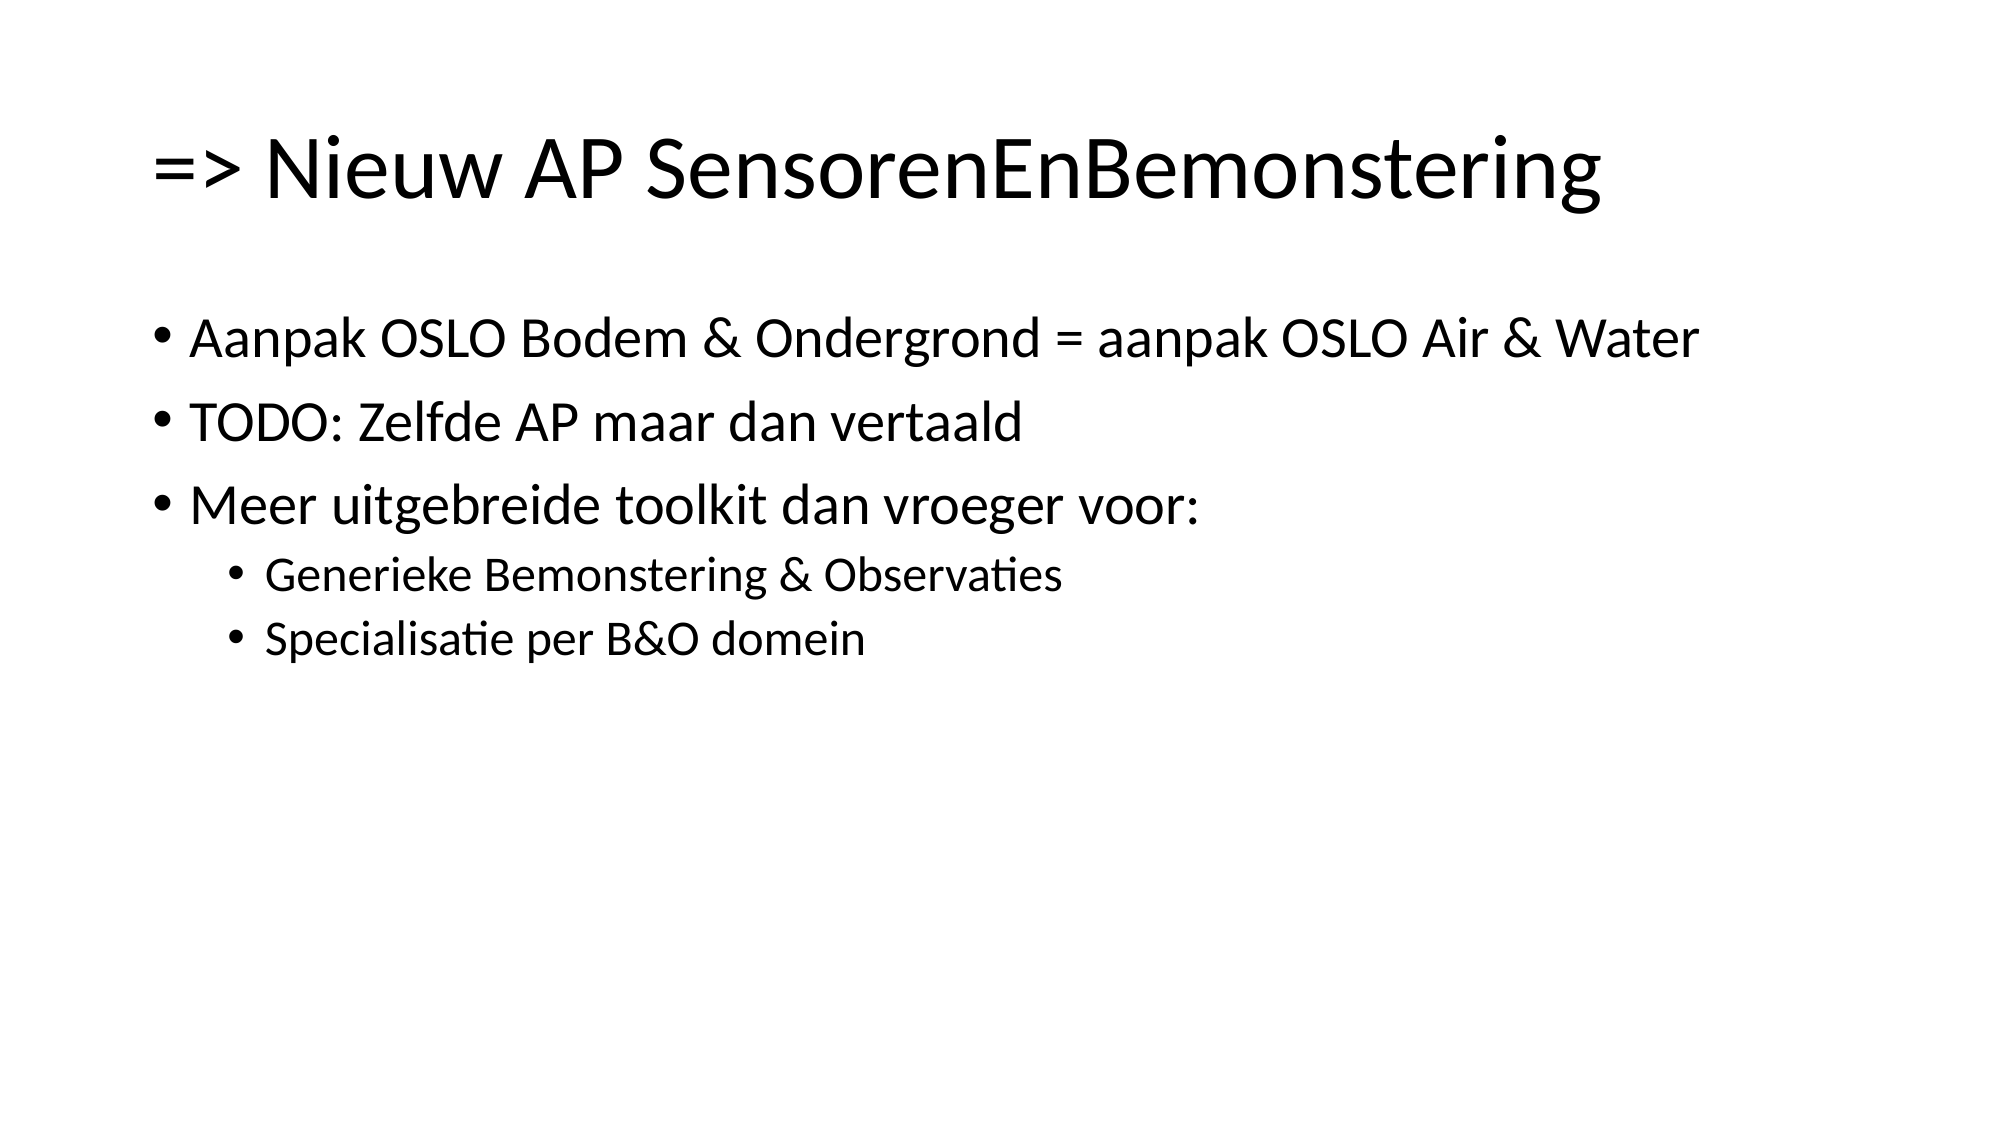

# => Nieuw AP SensorenEnBemonstering
Aanpak OSLO Bodem & Ondergrond = aanpak OSLO Air & Water
TODO: Zelfde AP maar dan vertaald
Meer uitgebreide toolkit dan vroeger voor:
Generieke Bemonstering & Observaties
Specialisatie per B&O domein